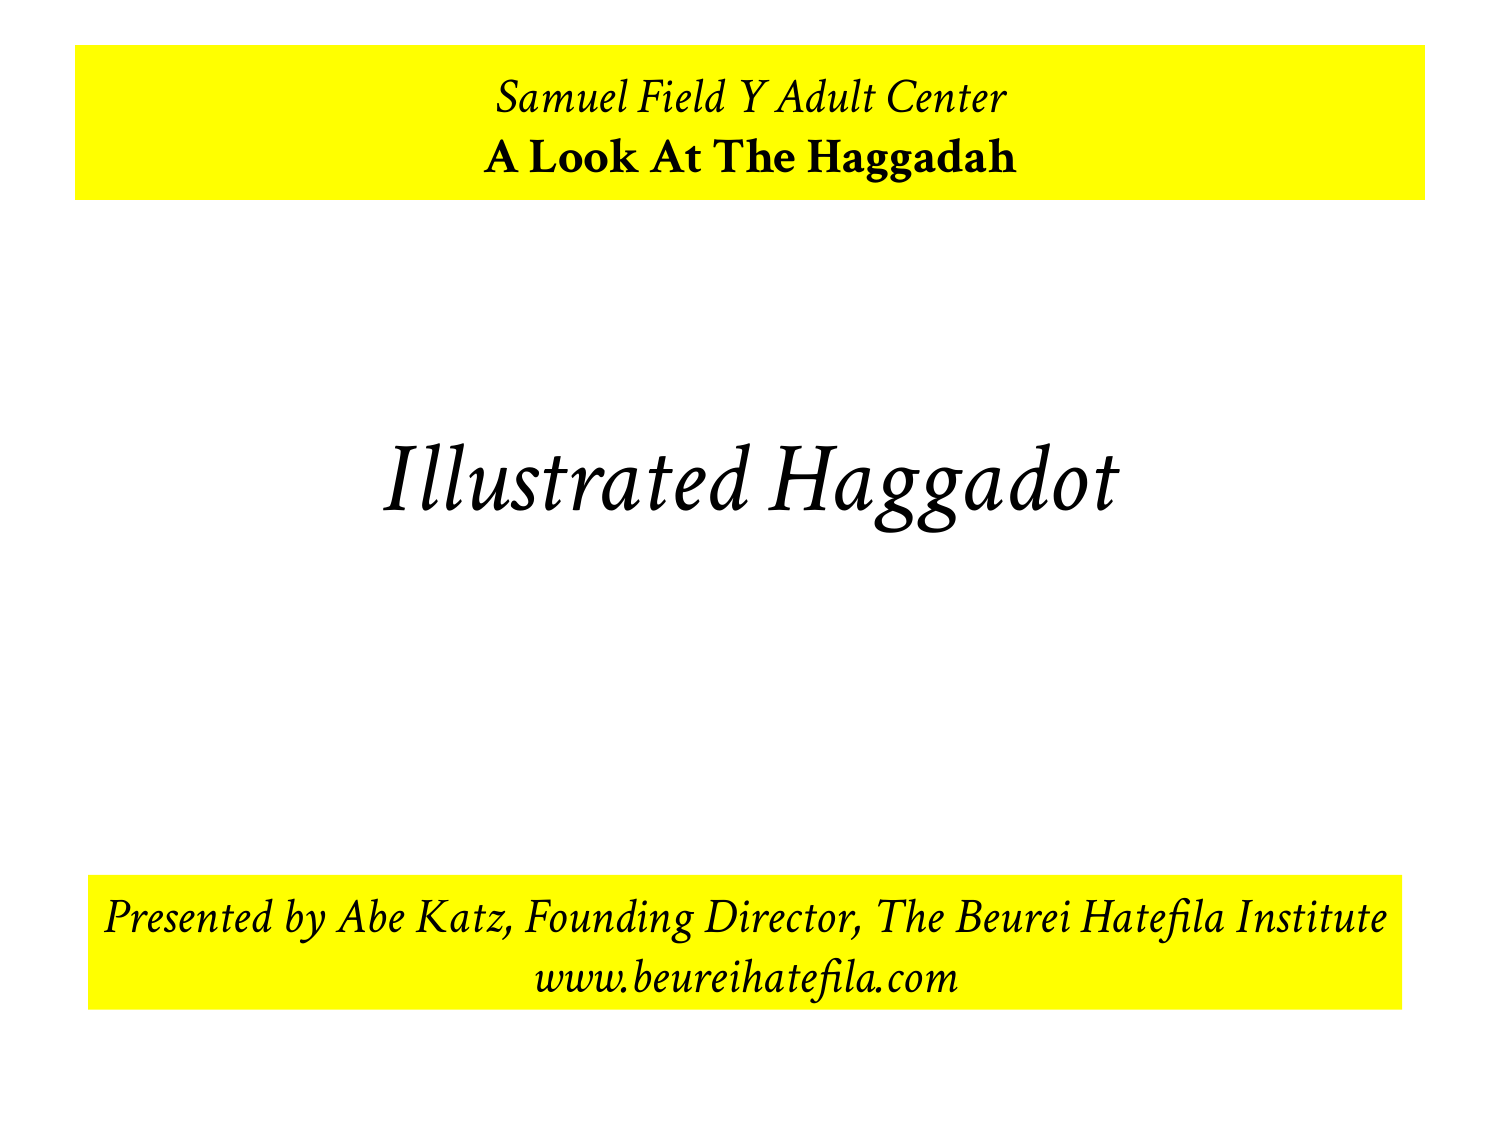

# Samuel Field Y Adult Center A Look At The Haggadah

Illustrated Haggadot
Presented by Abe Katz, Founding Director, The Beurei Hatefila Institute
www.beureihatefila.com